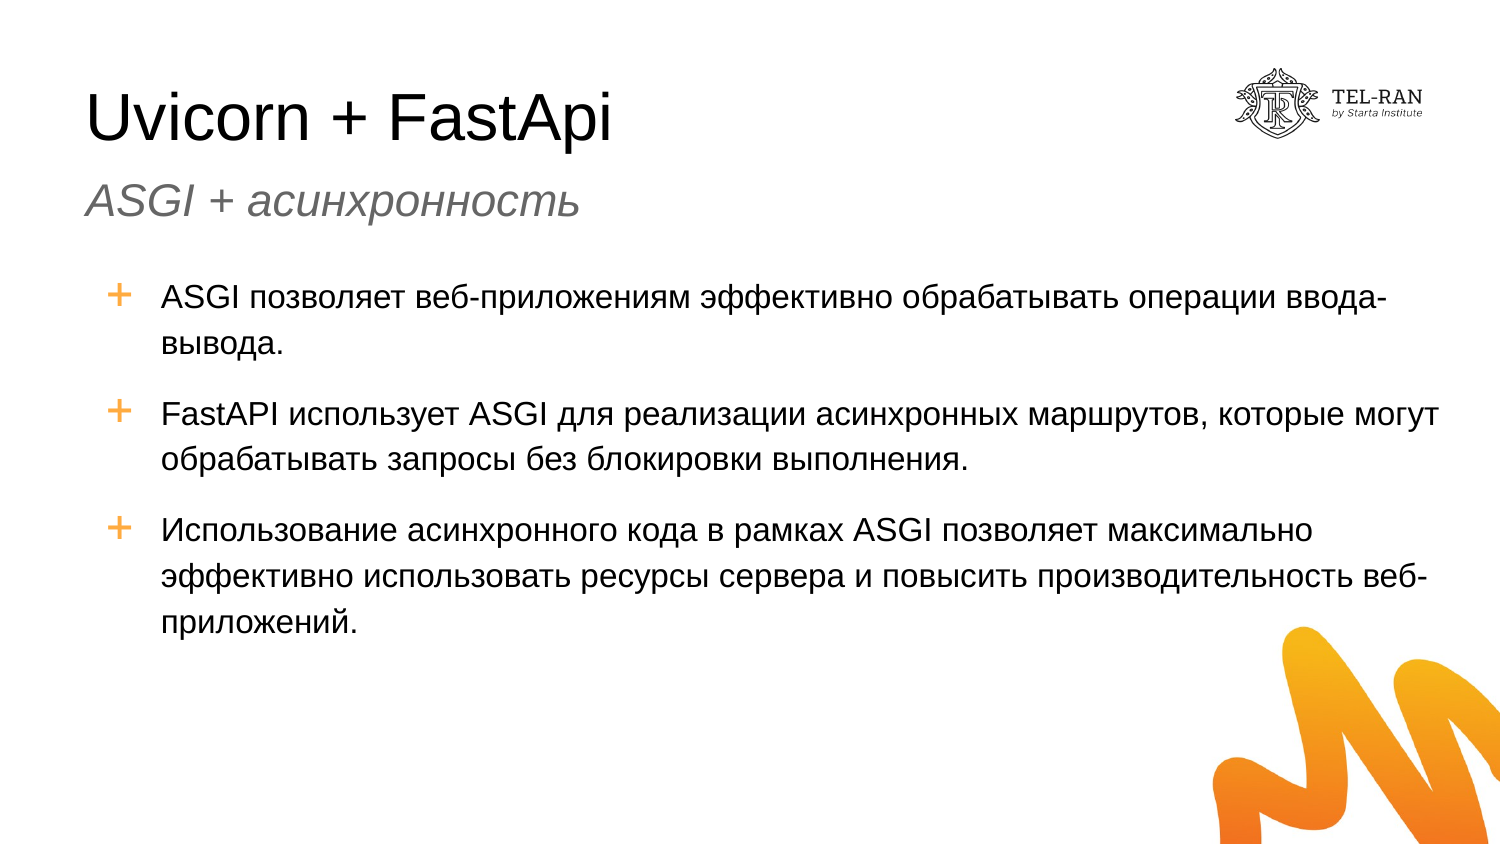

# Uvicorn + FastApi
ASGI + асинхронность
ASGI позволяет веб-приложениям эффективно обрабатывать операции ввода-вывода.
FastAPI использует ASGI для реализации асинхронных маршрутов, которые могут обрабатывать запросы без блокировки выполнения.
Использование асинхронного кода в рамках ASGI позволяет максимально эффективно использовать ресурсы сервера и повысить производительность веб-приложений.